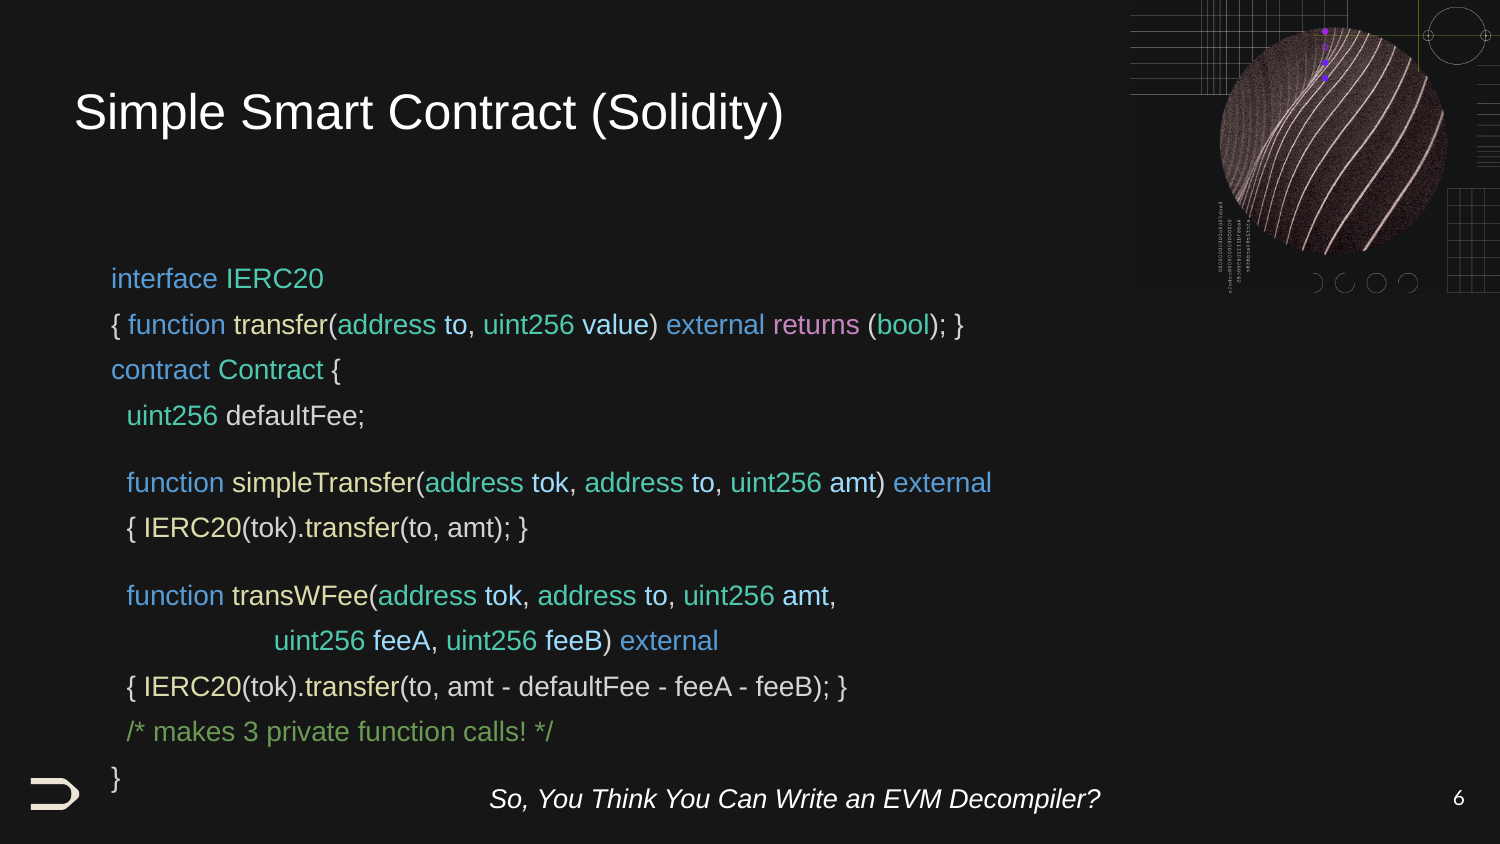

# Simple Smart Contract (Solidity)
interface IERC20
{ function transfer(address to, uint256 value) external returns (bool); }
contract Contract {
  uint256 defaultFee;
  function simpleTransfer(address tok, address to, uint256 amt) external
  { IERC20(tok).transfer(to, amt); }
  function transWFee(address tok, address to, uint256 amt,
                     uint256 feeA, uint256 feeB) external
  { IERC20(tok).transfer(to, amt - defaultFee - feeA - feeB); }
  /* makes 3 private function calls! */
}
6